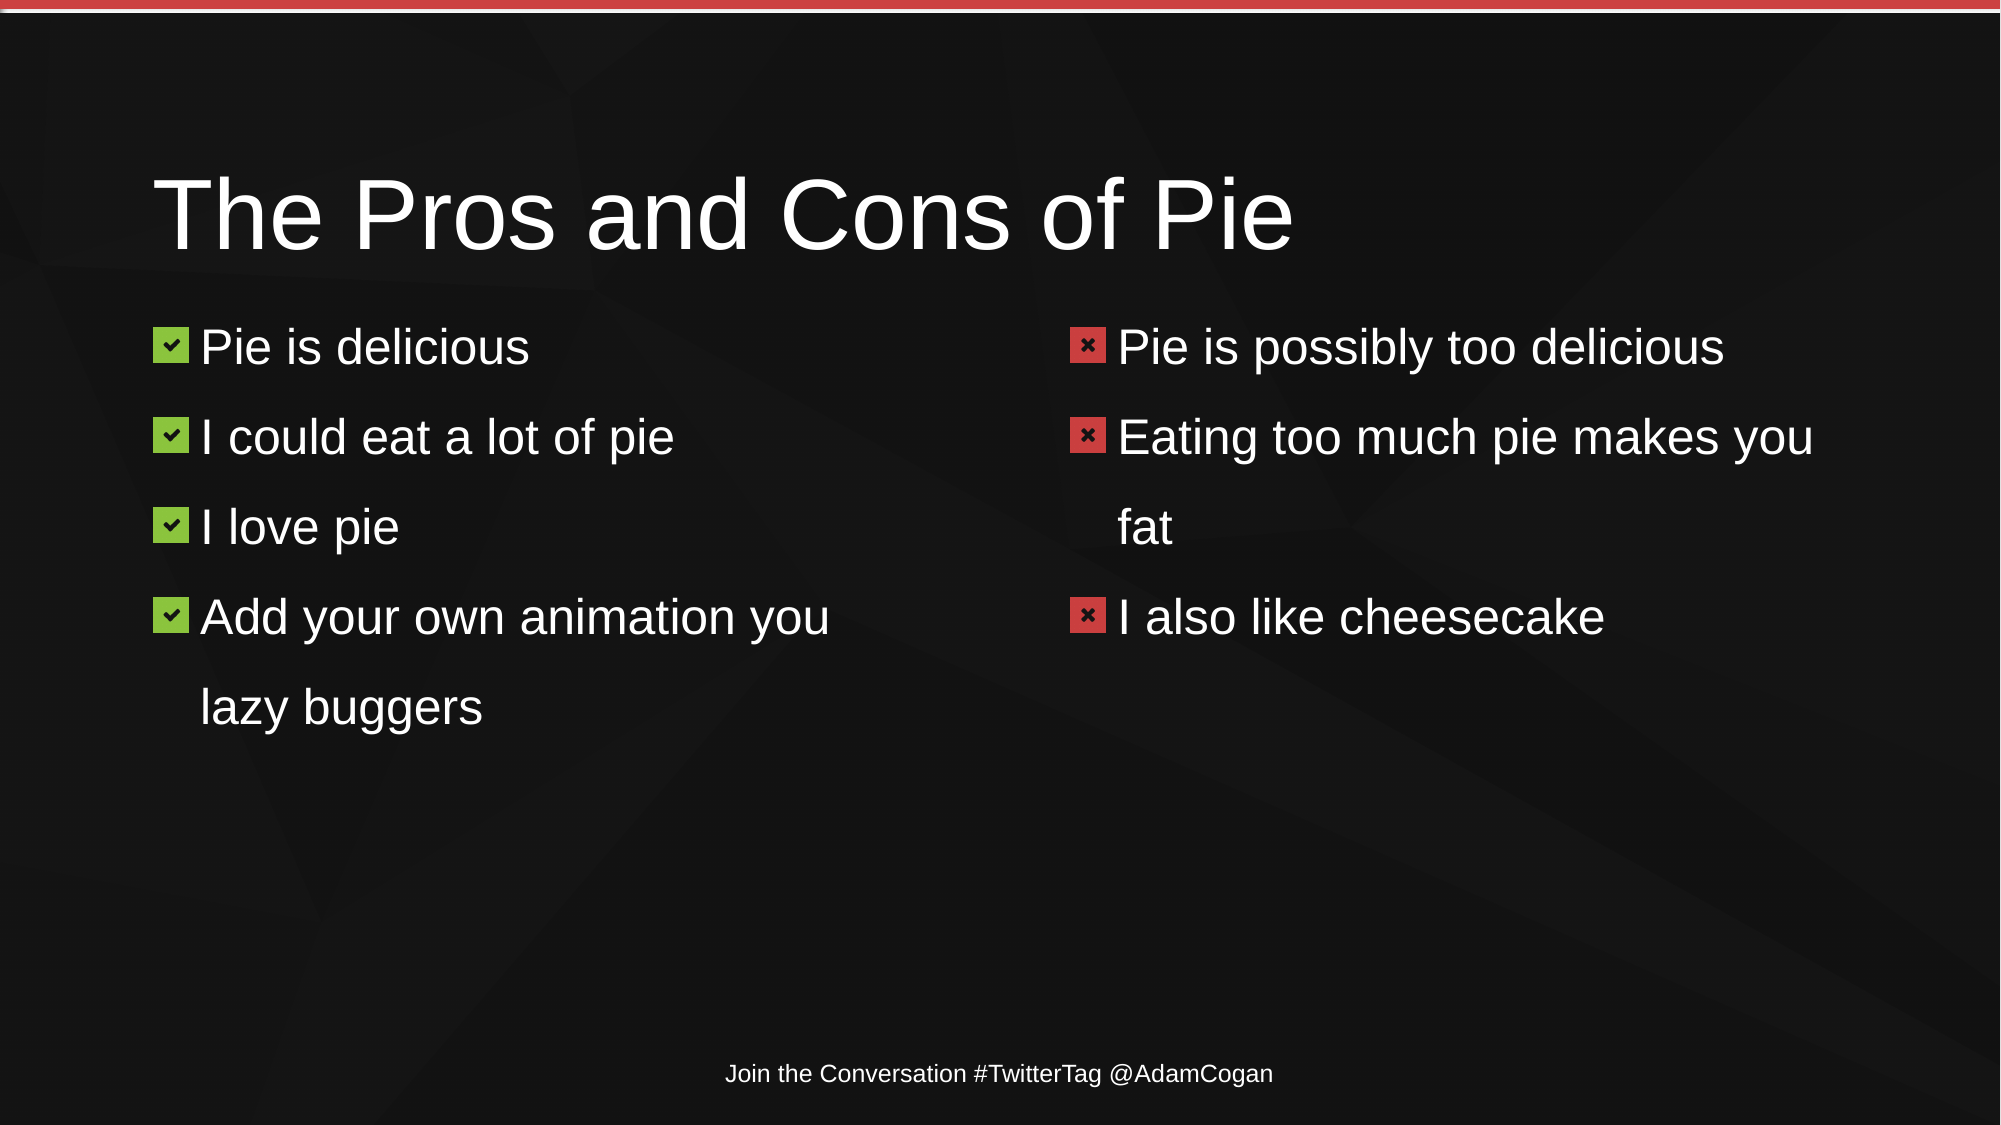

# The Pros and Cons of Pie
Pie is delicious
I could eat a lot of pie
I love pie
Add your own animation you lazy buggers
Pie is possibly too delicious
Eating too much pie makes you fat
I also like cheesecake

Join the Conversation #TwitterTag @AdamCogan